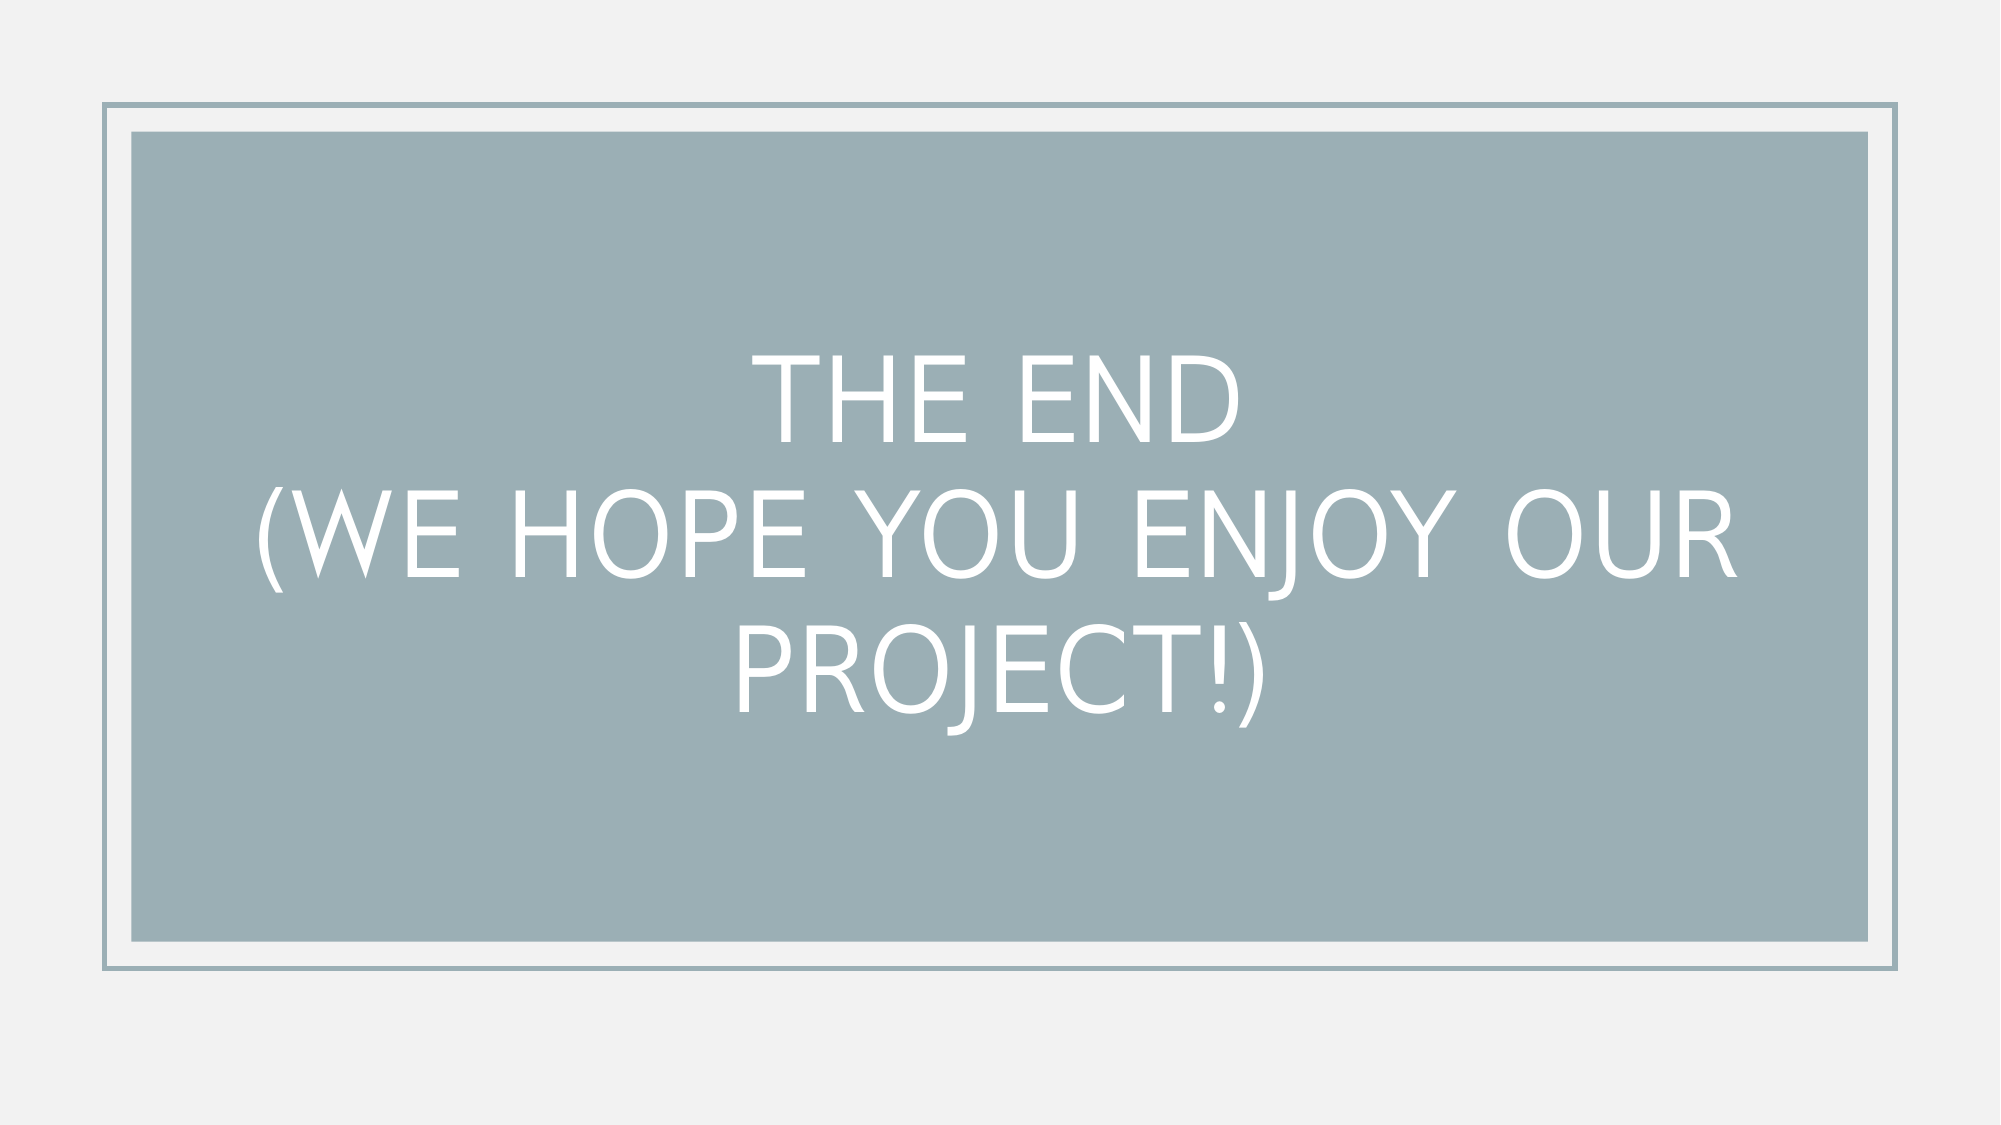

# THE END (WE HOPE YOU ENJOY OUR PROJECT!)